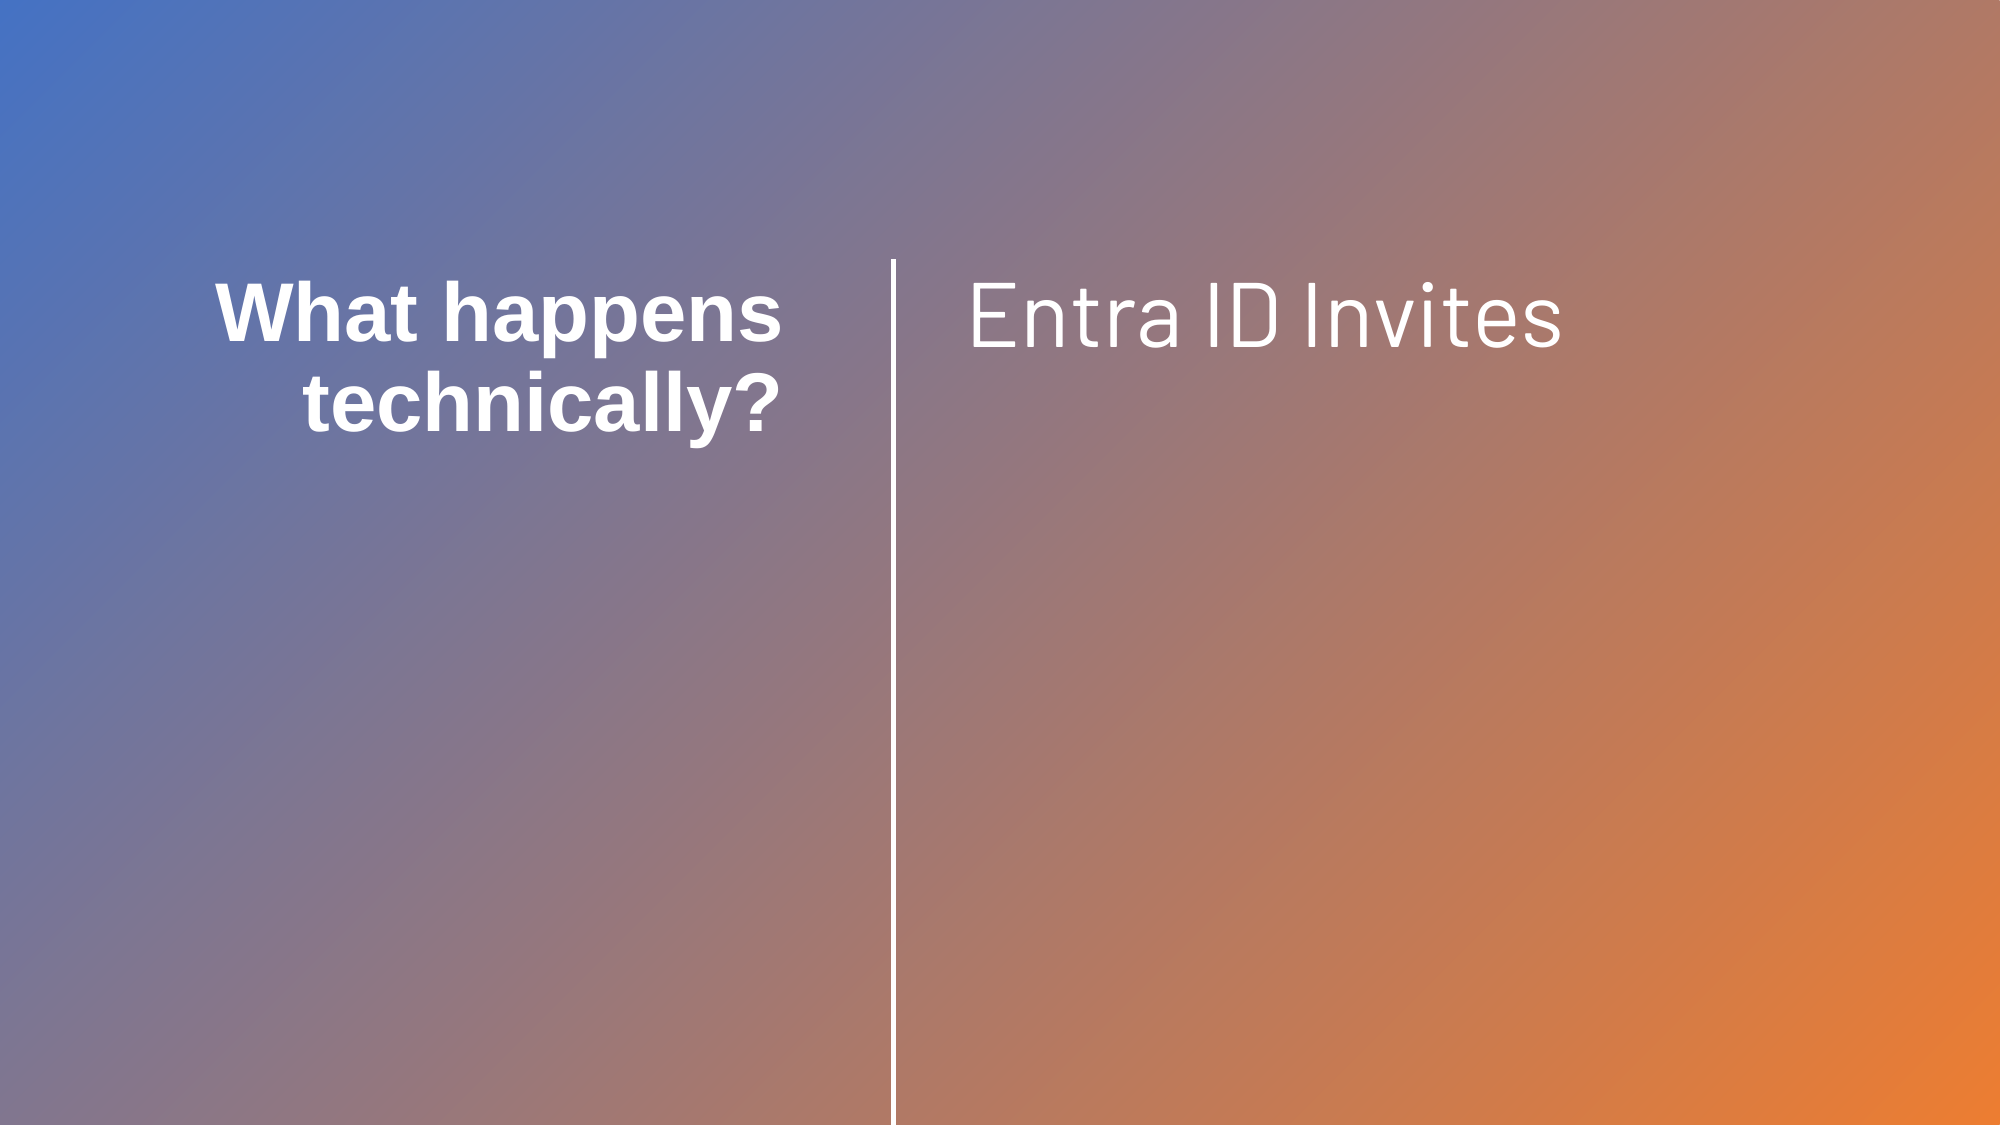

Entra ID Invites
# What happens technically?